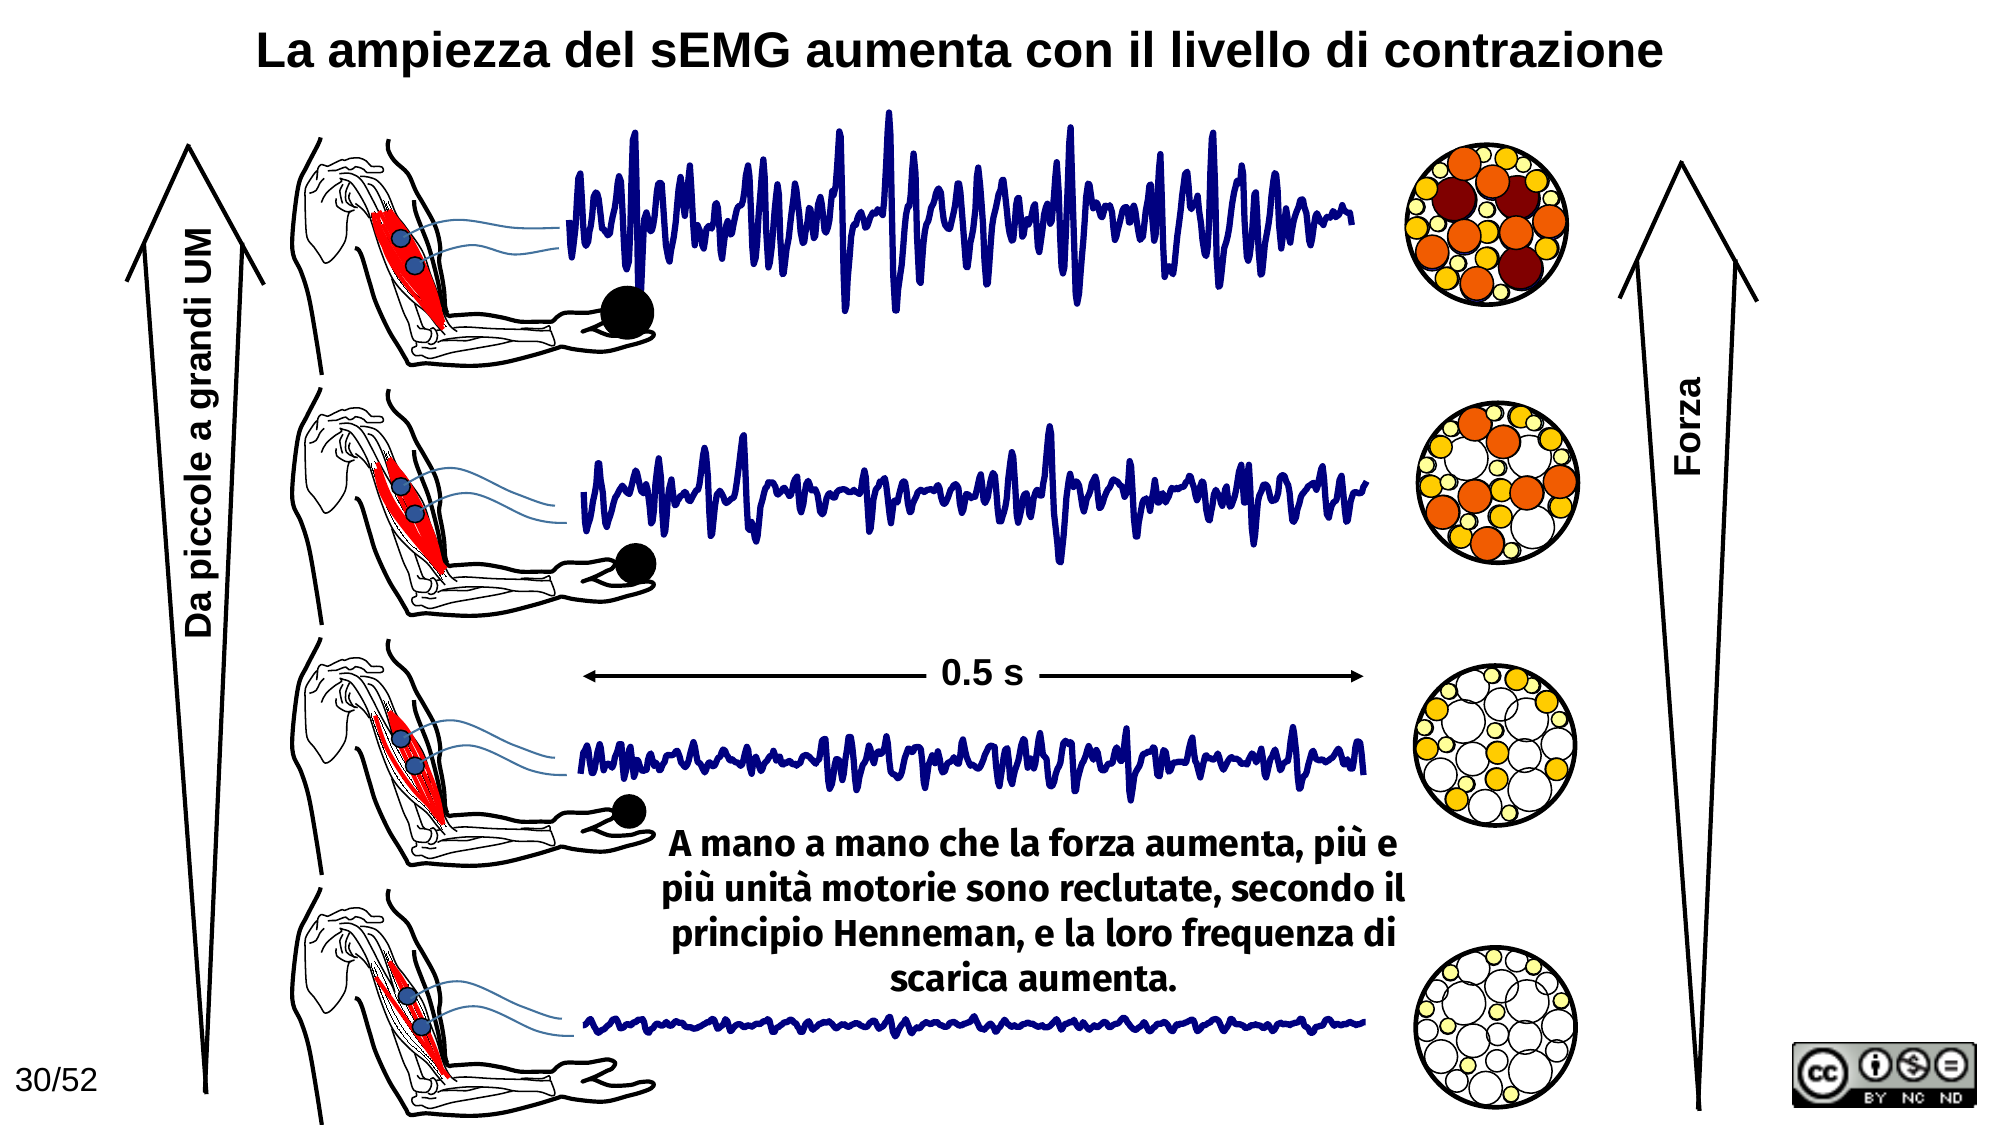

La ampiezza del sEMG aumenta con il livello di contrazione

Da piccole a grandi UM

Forza

0.5 s

A mano a mano che la forza aumenta, più e più unità motorie sono reclutate, secondo il principio Henneman, e la loro frequenza di scarica aumenta.